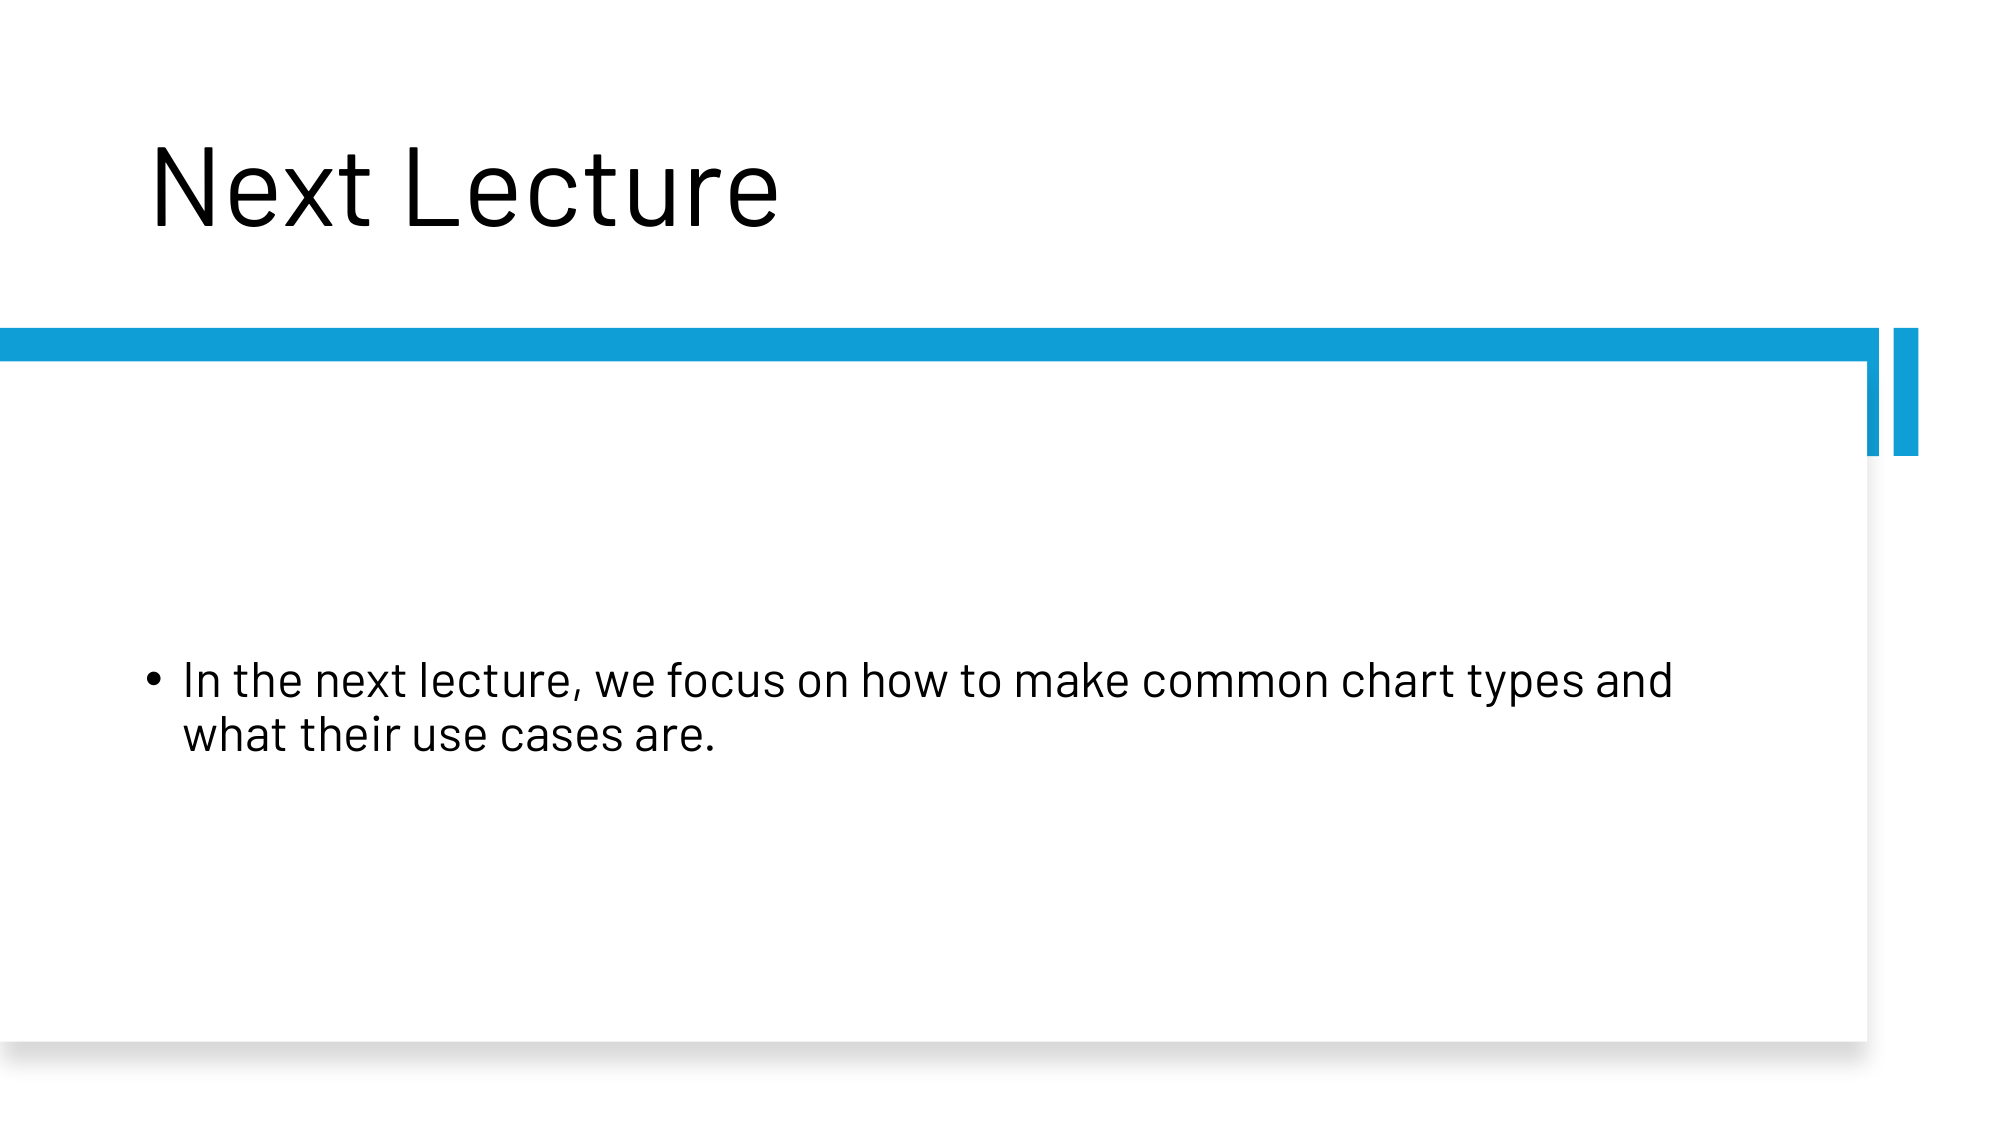

# Next Lecture

In the next lecture, we focus on how to make common chart types and what their use cases are.